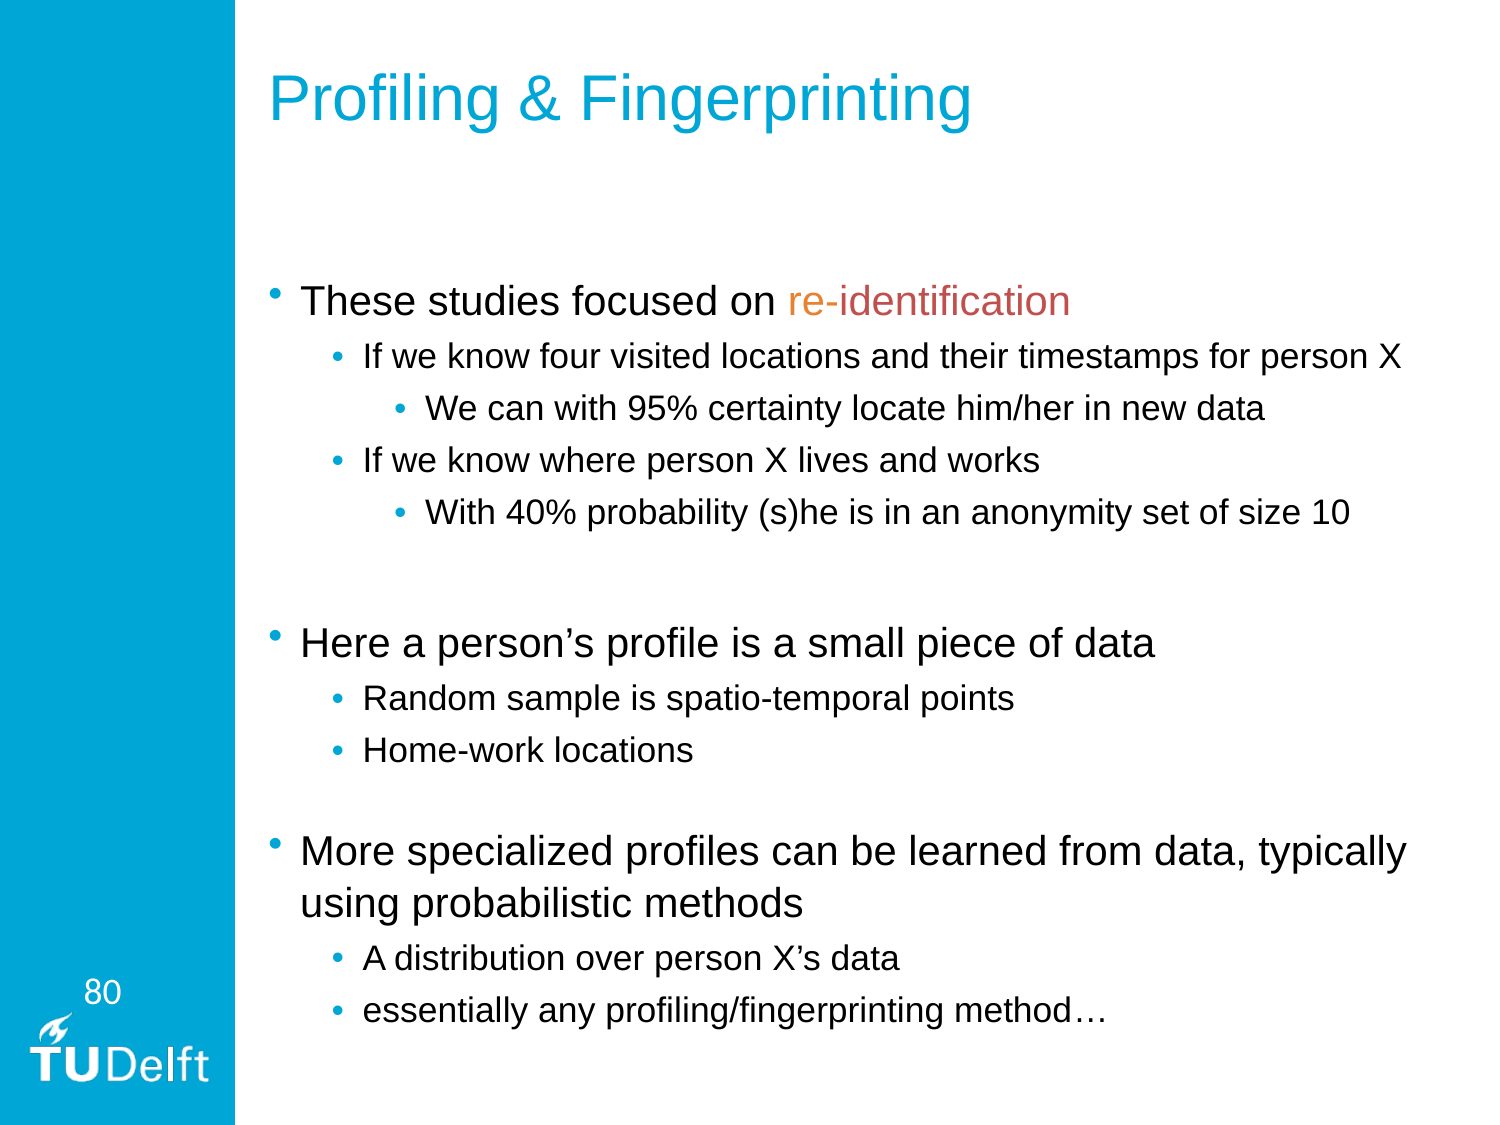

# Profiling & Fingerprinting
These studies focused on re-identification
If we know four visited locations and their timestamps for person X
We can with 95% certainty locate him/her in new data
If we know where person X lives and works
With 40% probability (s)he is in an anonymity set of size 10

Here a person’s profile is a small piece of data
Random sample is spatio-temporal points
Home-work locations

More specialized profiles can be learned from data, typically using probabilistic methods
A distribution over person X’s data
essentially any profiling/fingerprinting method…